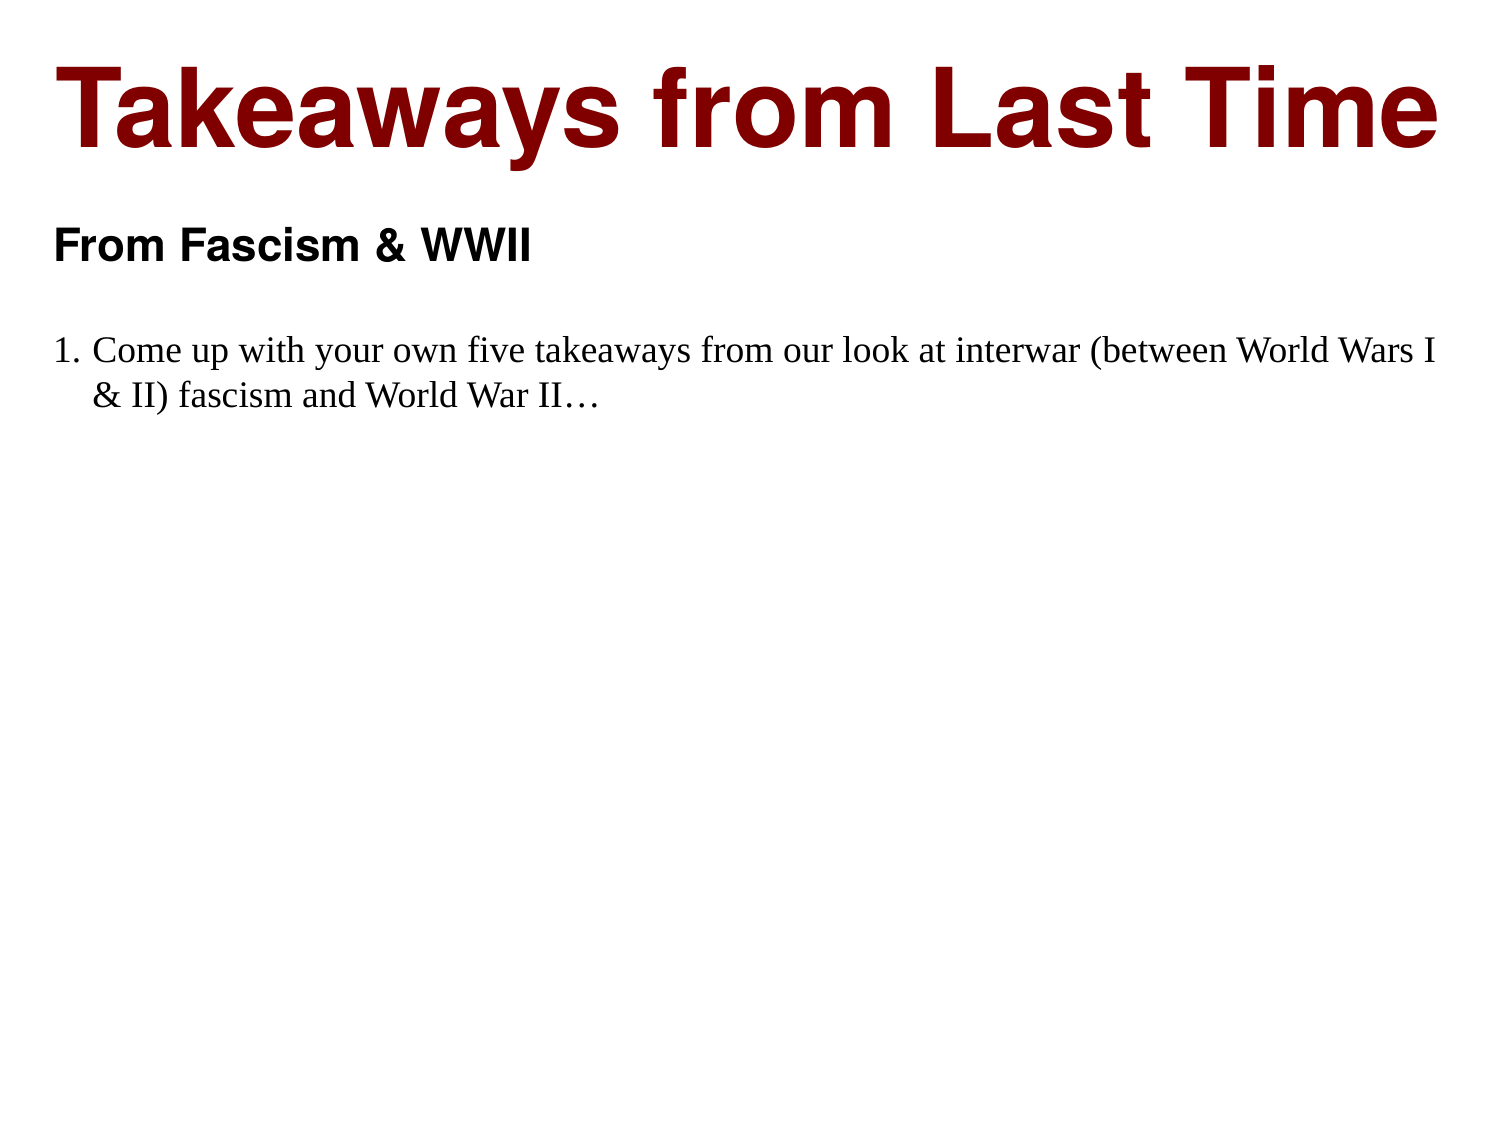

Takeaways from Last Time
From Fascism & WWII

Come up with your own five takeaways from our look at interwar (between World Wars I & II) fascism and World War II…